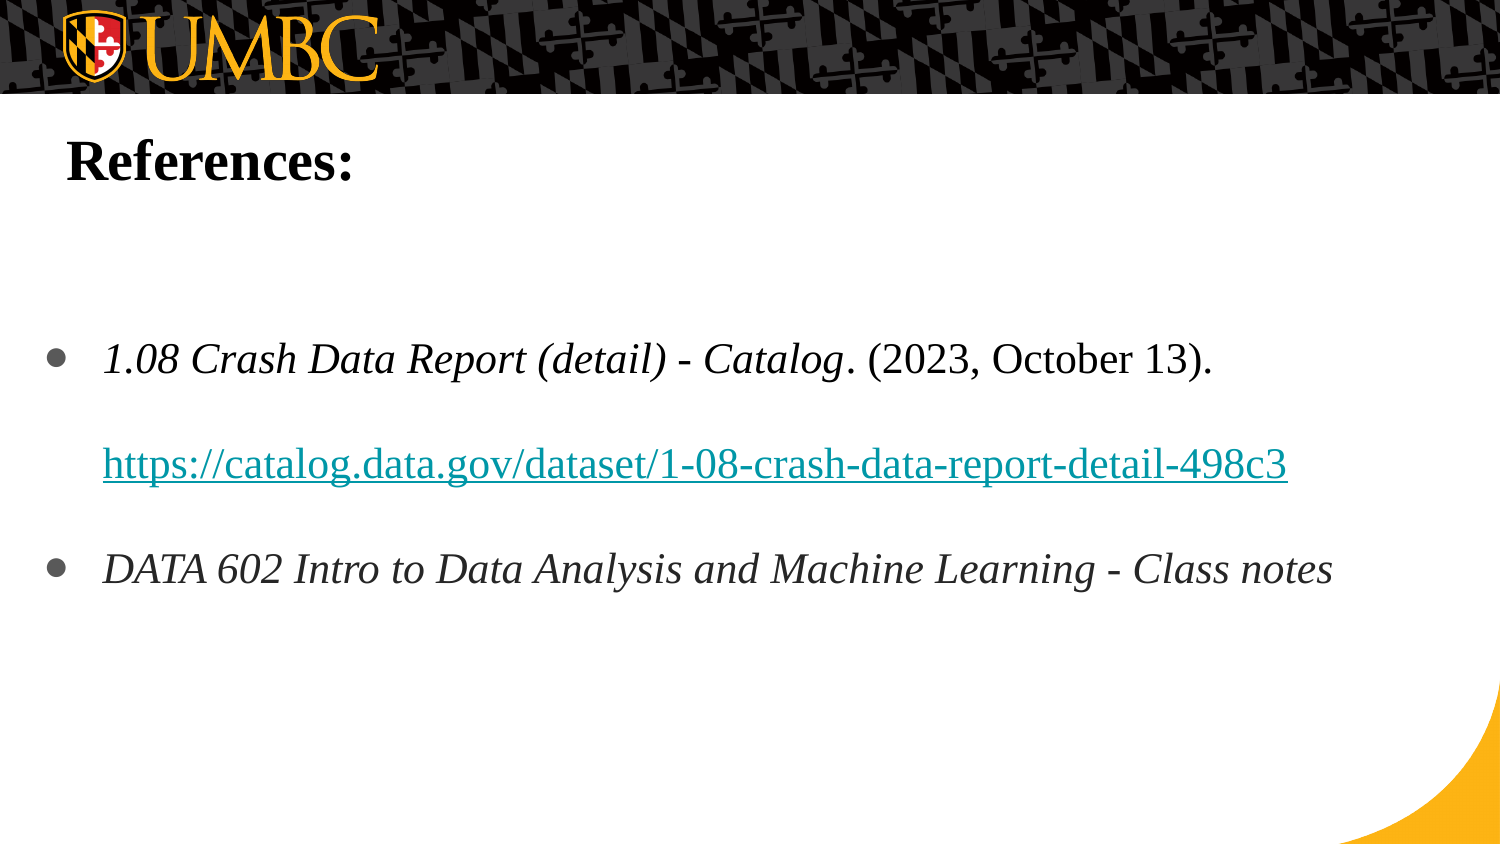

# References:
1.08 Crash Data Report (detail) - Catalog. (2023, October 13). https://catalog.data.gov/dataset/1-08-crash-data-report-detail-498c3
DATA 602 Intro to Data Analysis and Machine Learning - Class notes